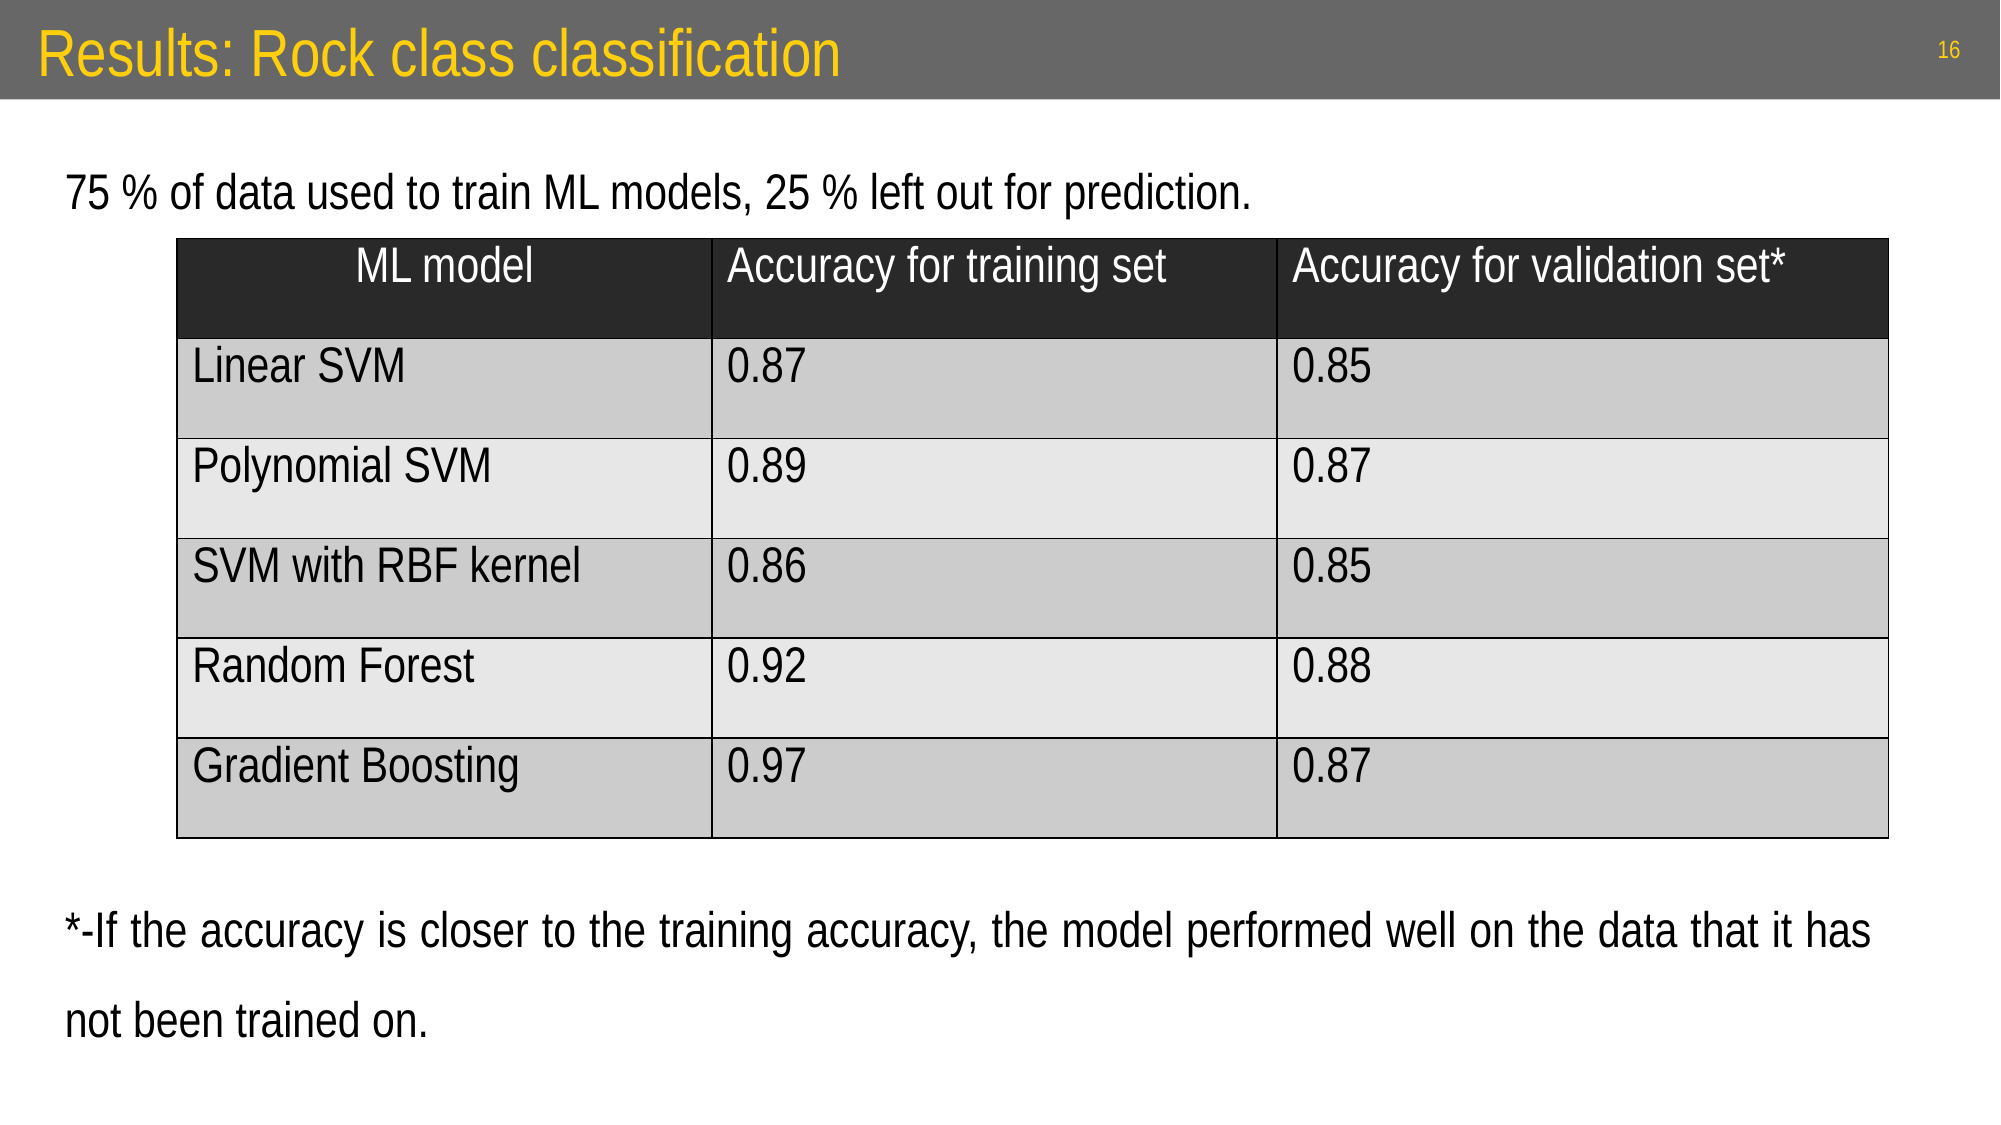

# Results: Rock class classification
16
75 % of data used to train ML models, 25 % left out for prediction.
| ML model | Accuracy for training set | Accuracy for validation set\* |
| --- | --- | --- |
| Linear SVM | 0.87 | 0.85 |
| Polynomial SVM | 0.89 | 0.87 |
| SVM with RBF kernel | 0.86 | 0.85 |
| Random Forest | 0.92 | 0.88 |
| Gradient Boosting | 0.97 | 0.87 |
*-If the accuracy is closer to the training accuracy, the model performed well on the data that it has not been trained on.